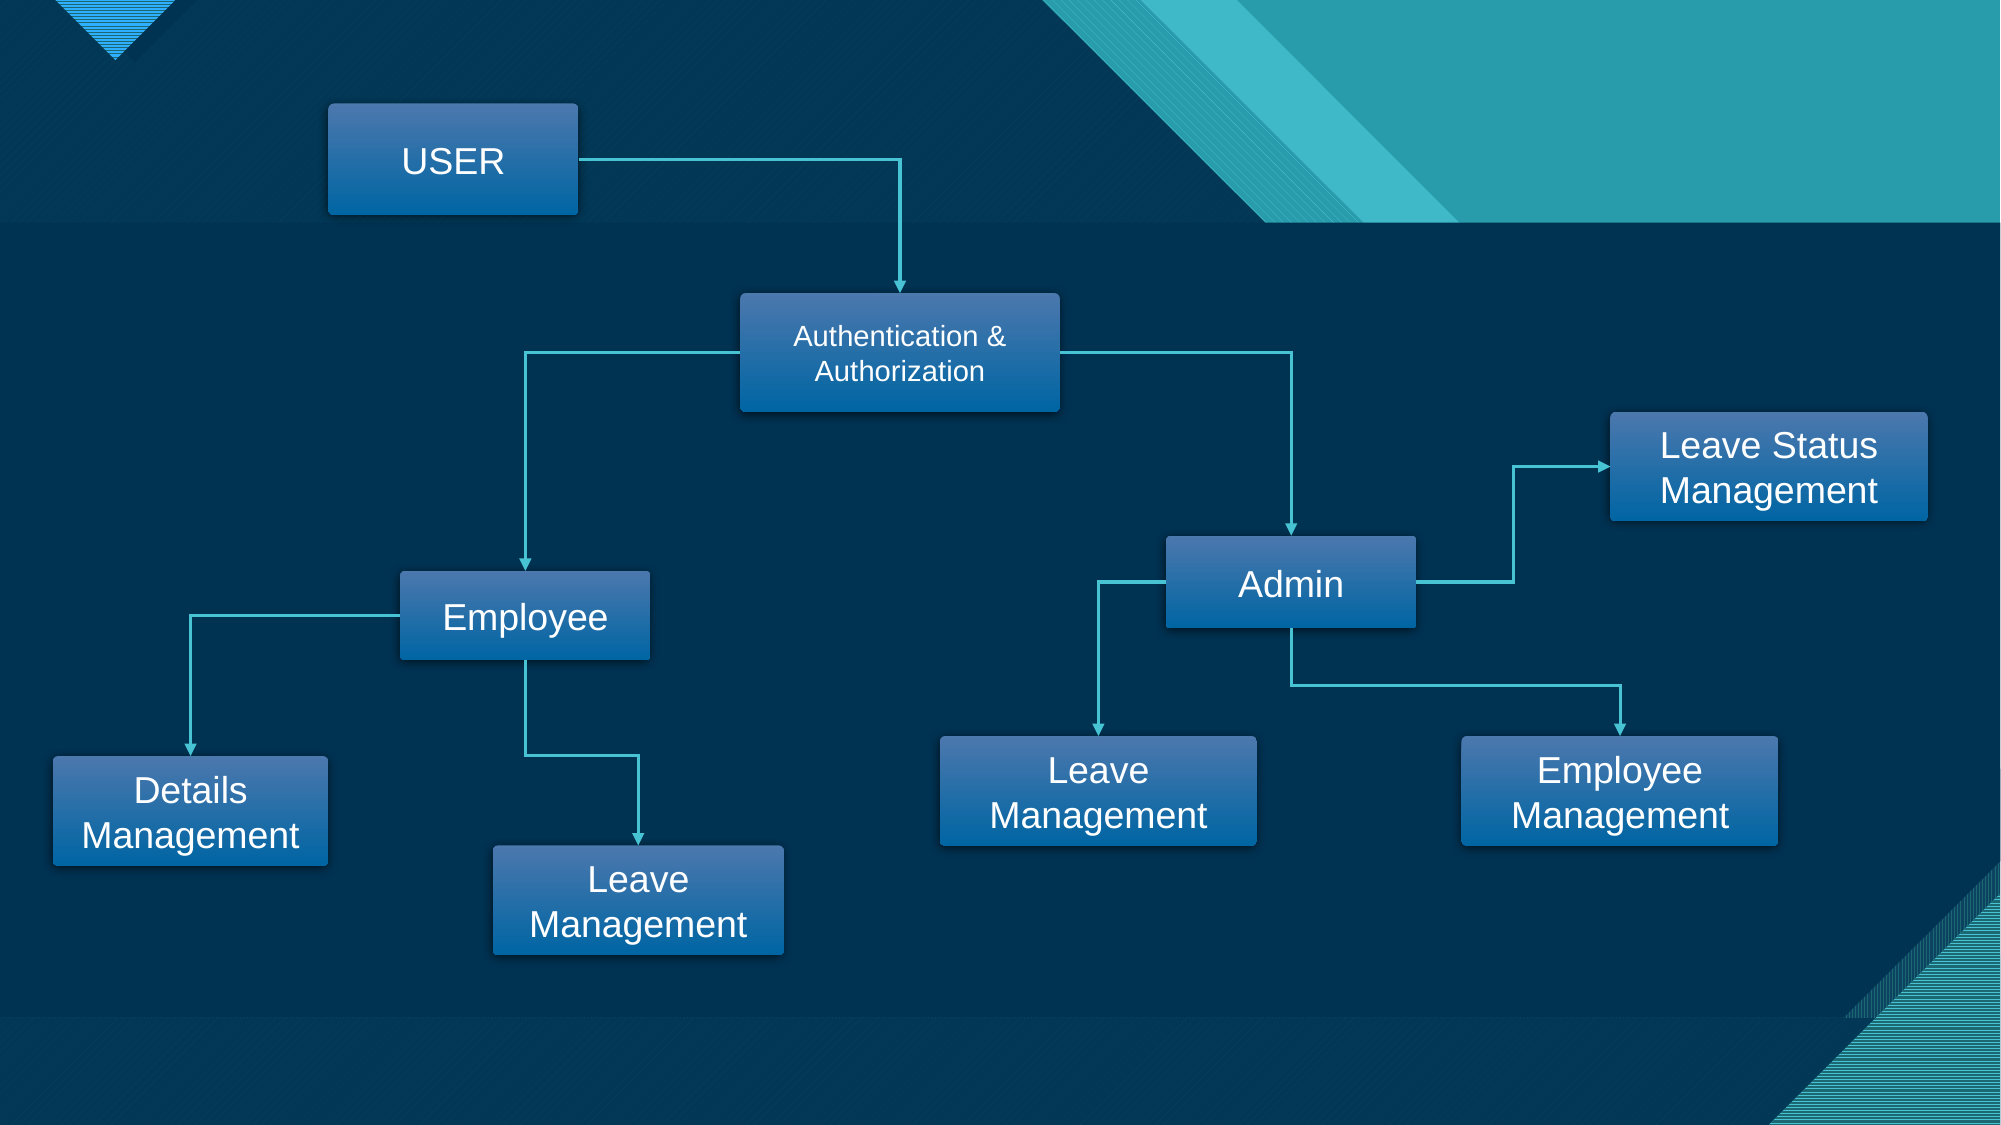

USER
Authentication & Authorization
Leave Status Management
Admin
Employee
Leave Management
Employee
Management
Details
Management
Leave
Management